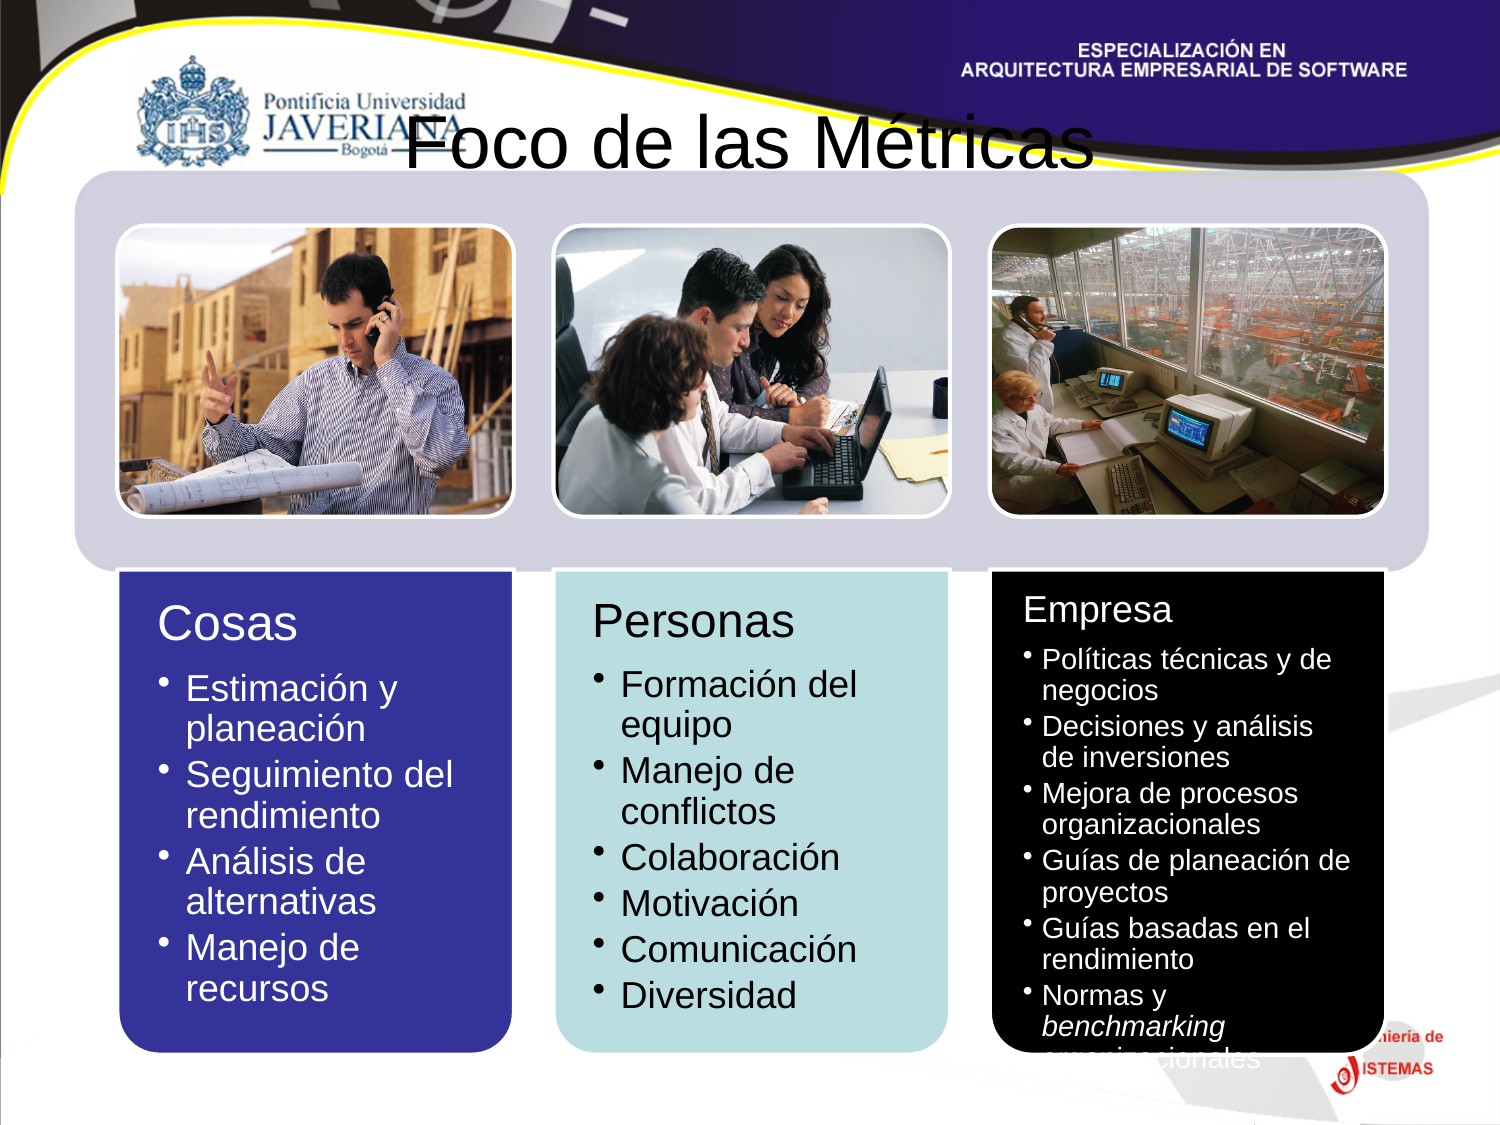

# Foco de las Métricas
Cosas
Estimación y planeación
Seguimiento del rendimiento
Análisis de alternativas
Manejo de recursos
Personas
Formación del equipo
Manejo de conflictos
Colaboración
Motivación
Comunicación
Diversidad
Empresa
Políticas técnicas y de negocios
Decisiones y análisis de inversiones
Mejora de procesos organizacionales
Guías de planeación de proyectos
Guías basadas en el rendimiento
Normas y benchmarking organizacionales